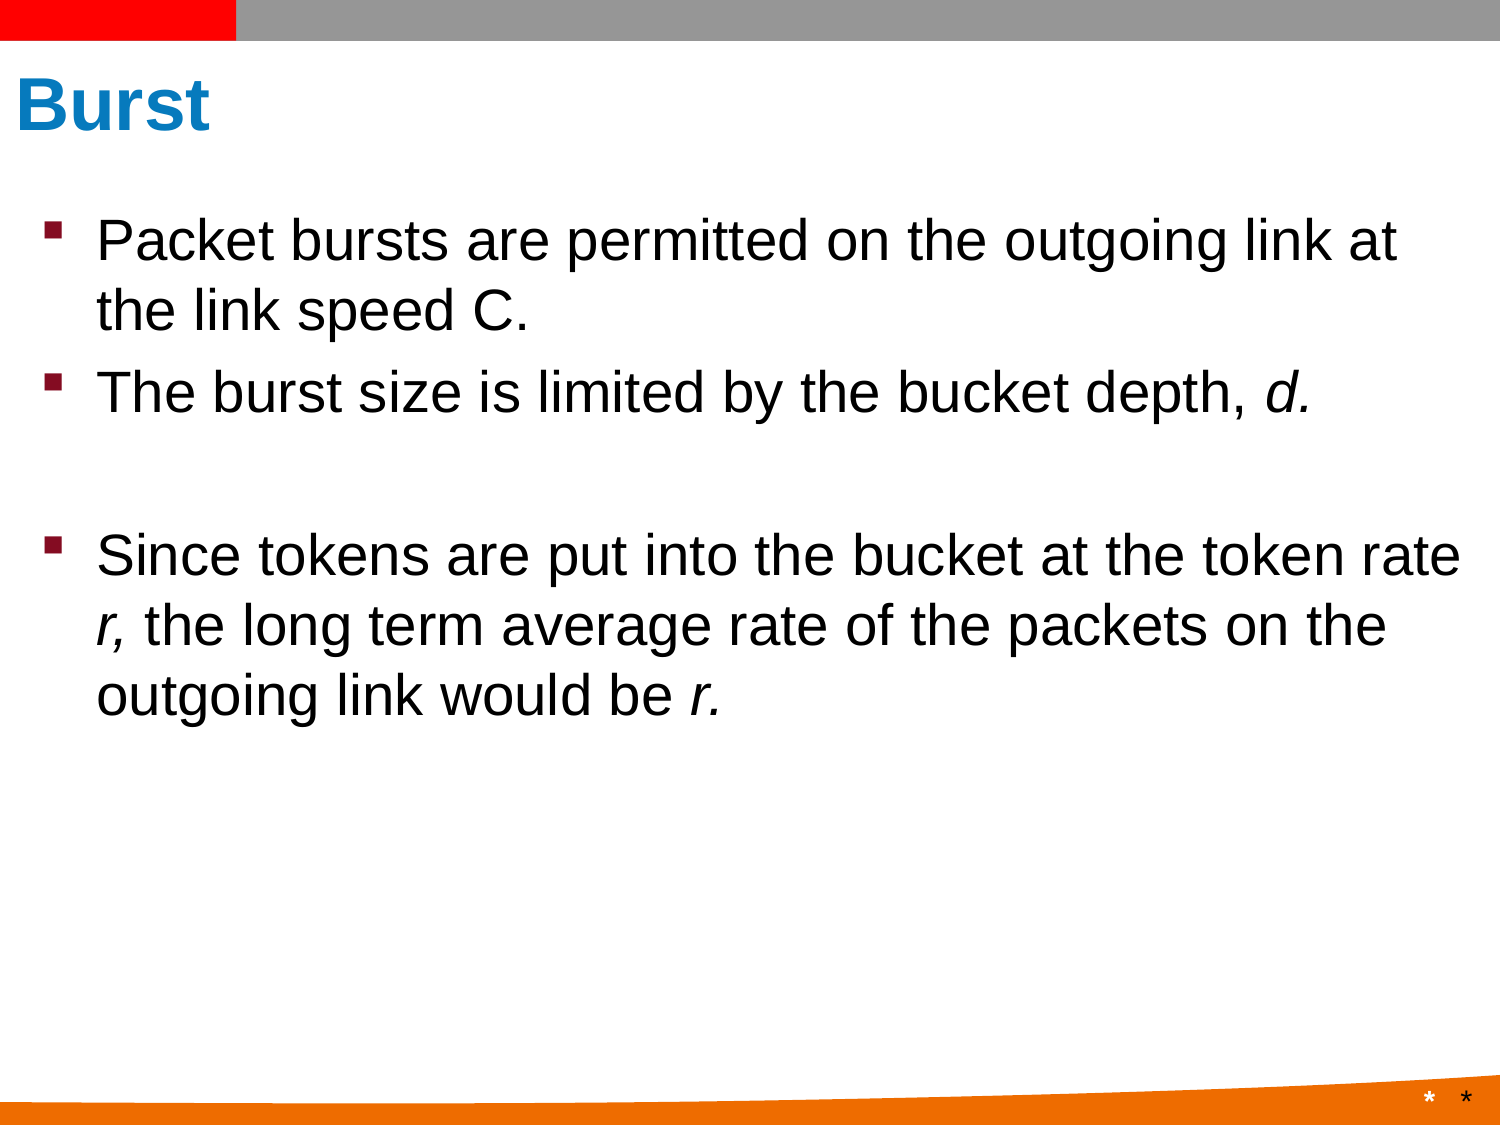

# Burst
Packet bursts are permitted on the outgoing link at the link speed C.
The burst size is limited by the bucket depth, d.

Since tokens are put into the bucket at the token rate r, the long term average rate of the packets on the outgoing link would be r.

*